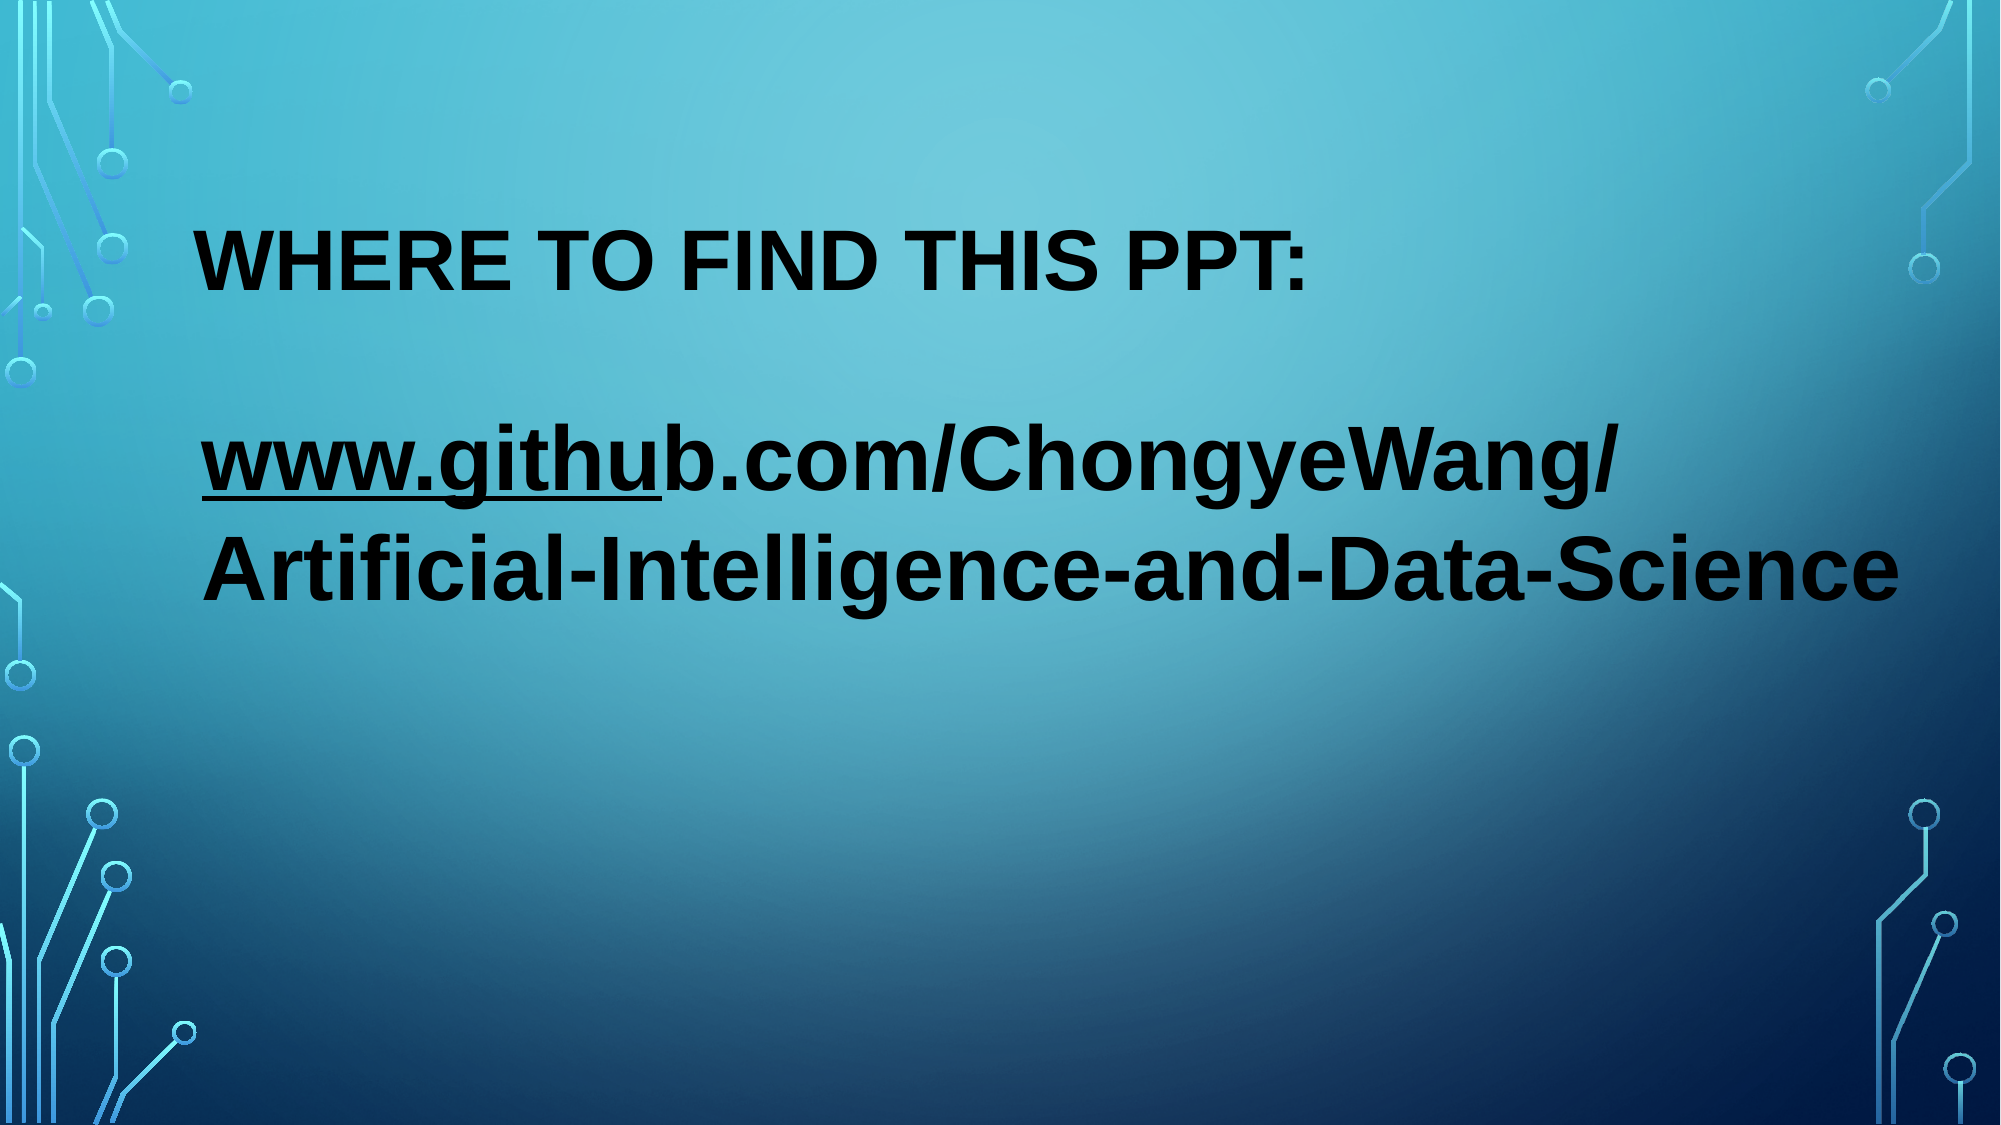

# where to find this ppt:
www.github.com/ChongyeWang/Artificial-Intelligence-and-Data-Science